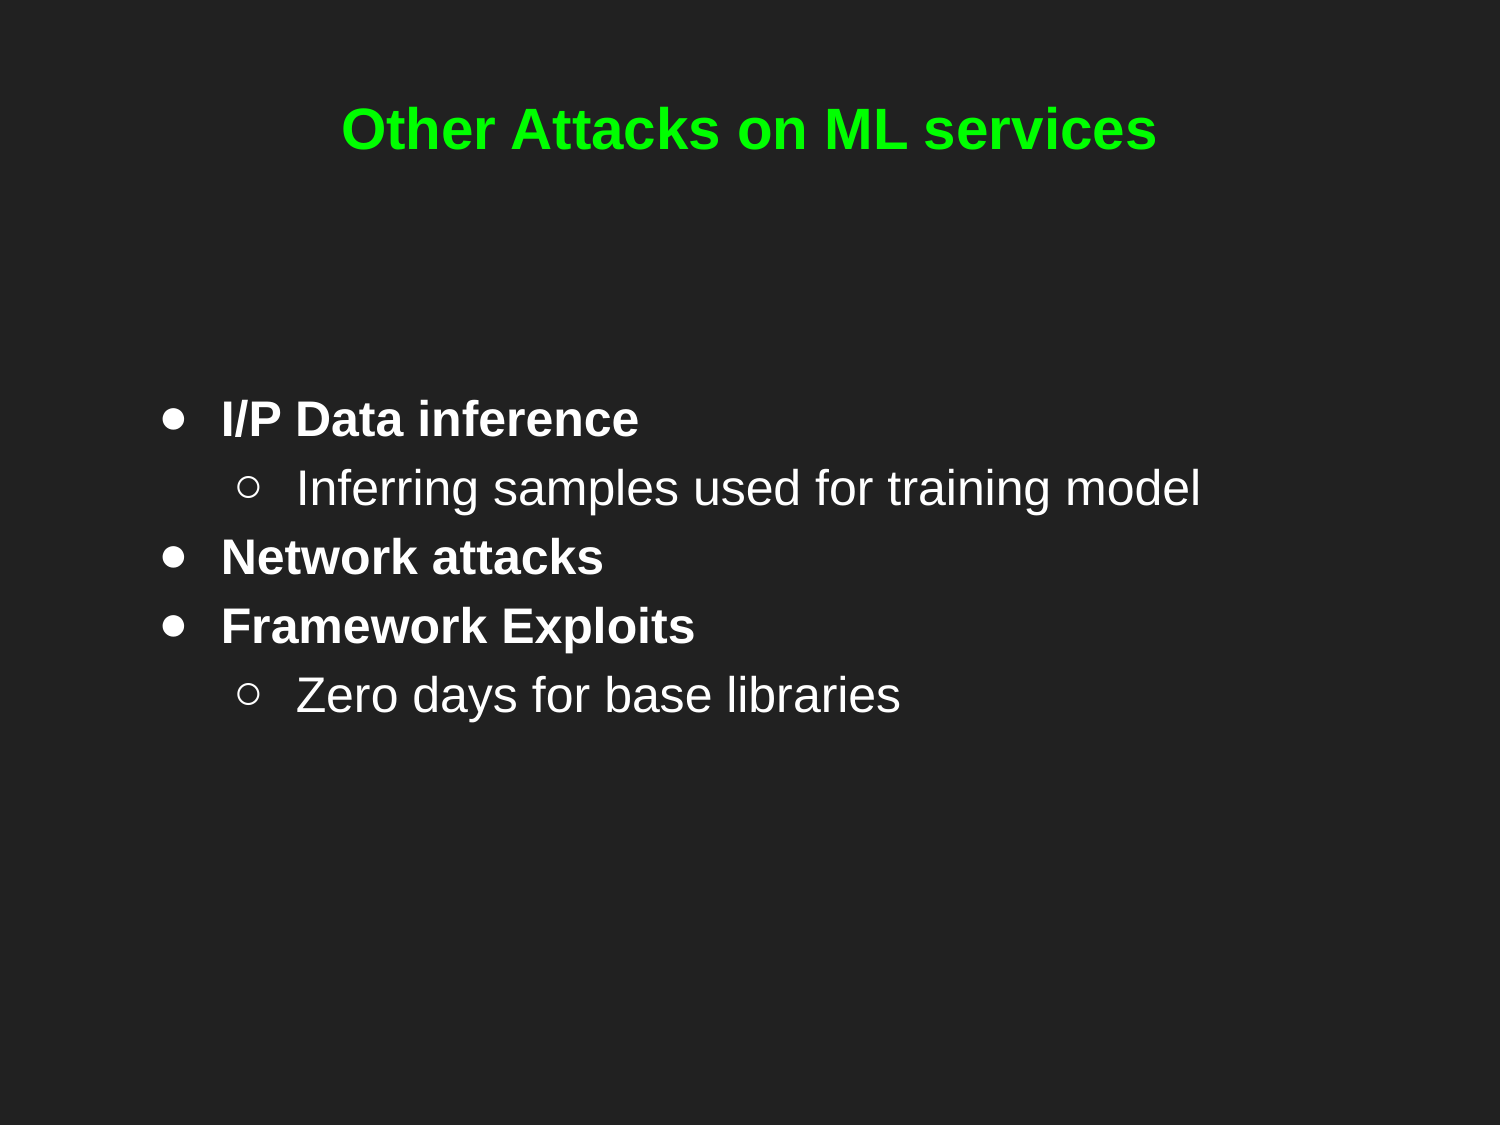

Other Attacks on ML services
I/P Data inference
Inferring samples used for training model
Network attacks
Framework Exploits
Zero days for base libraries